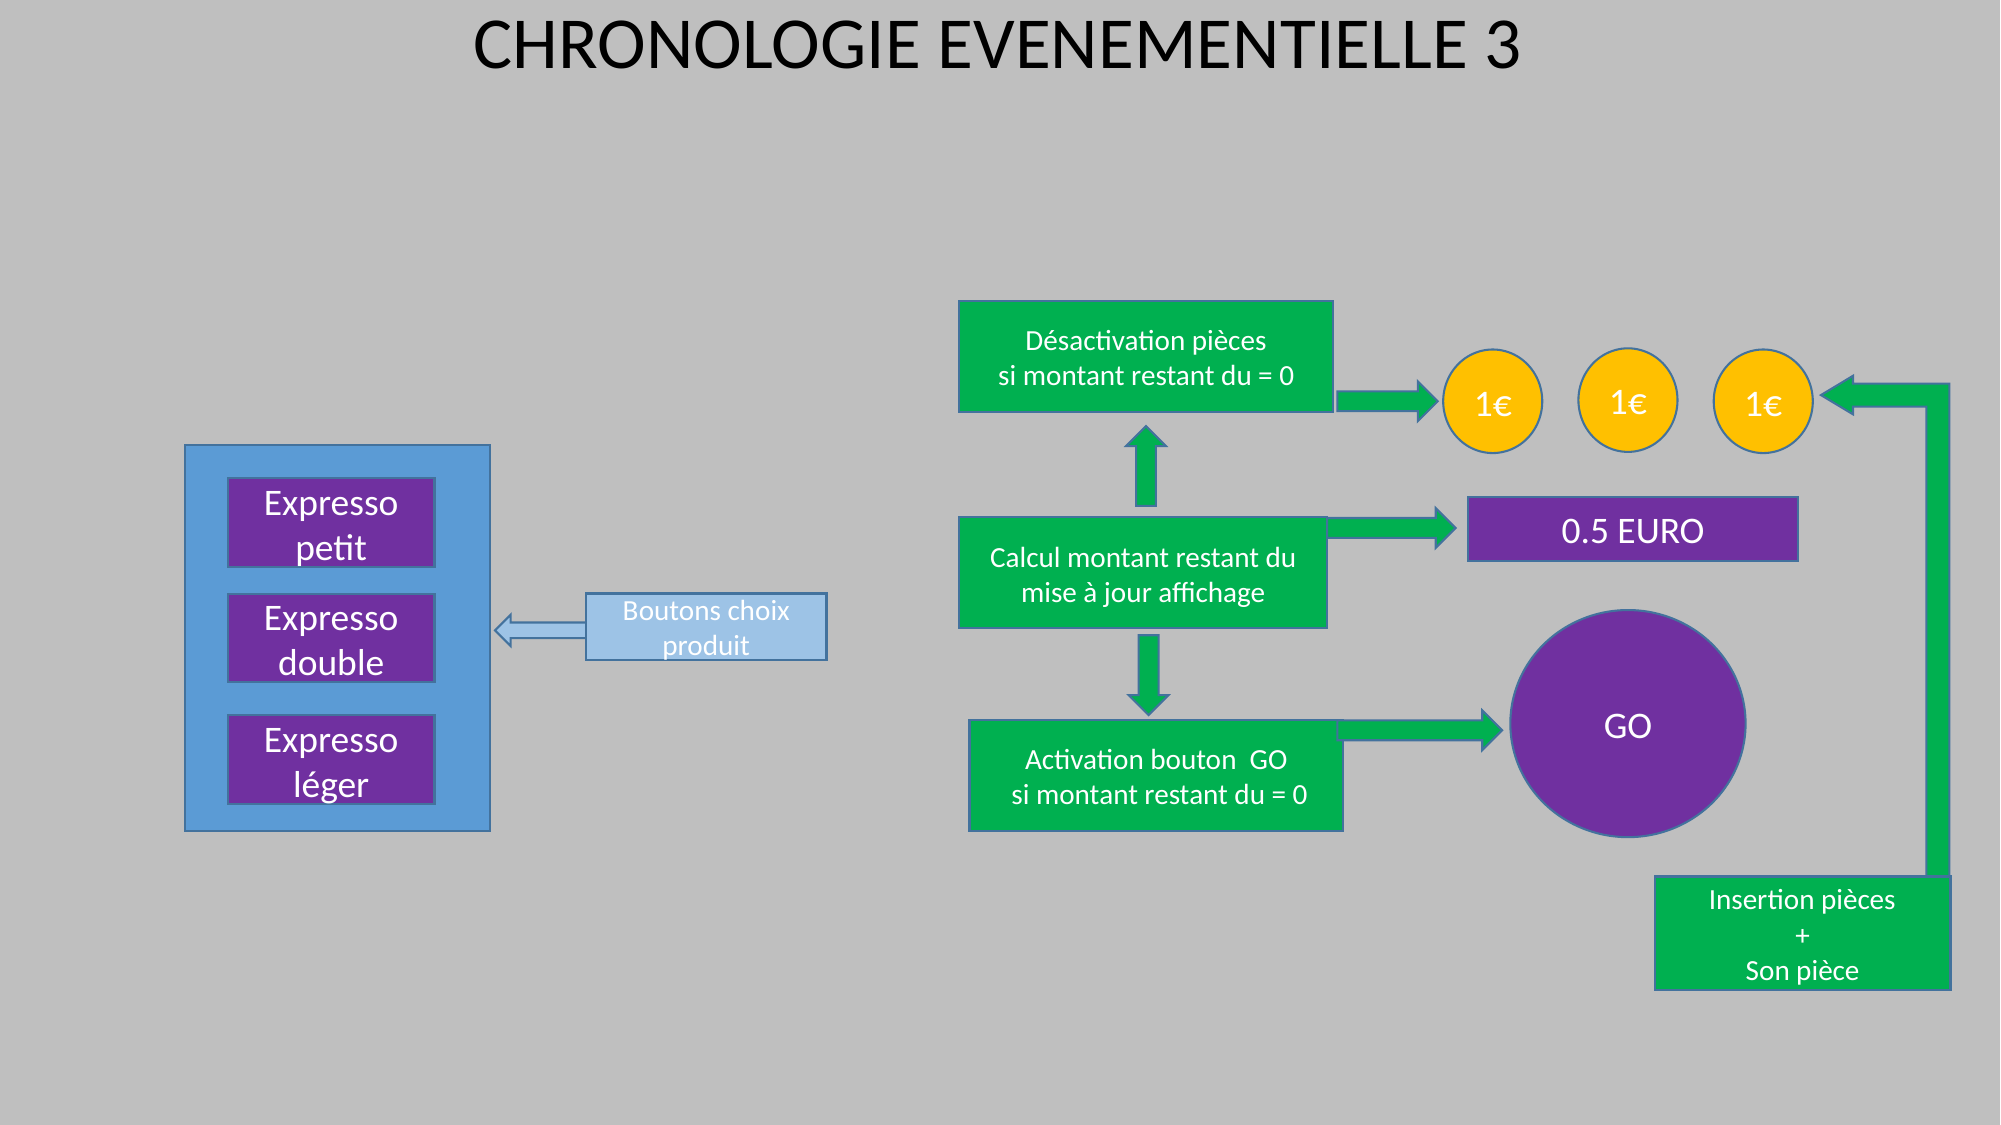

# CHRONOLOGIE EVENEMENTIELLE 3
Désactivation pièces
si montant restant du = 0
1€
1€
1€
0.5 EURO
GO

Expresso petit
Expresso
double
Expresso léger

Calcul montant restant du
mise à jour affichage

Boutons choix produit

Activation bouton  GO
 si montant restant du = 0
Insertion pièces
+
Son pièce